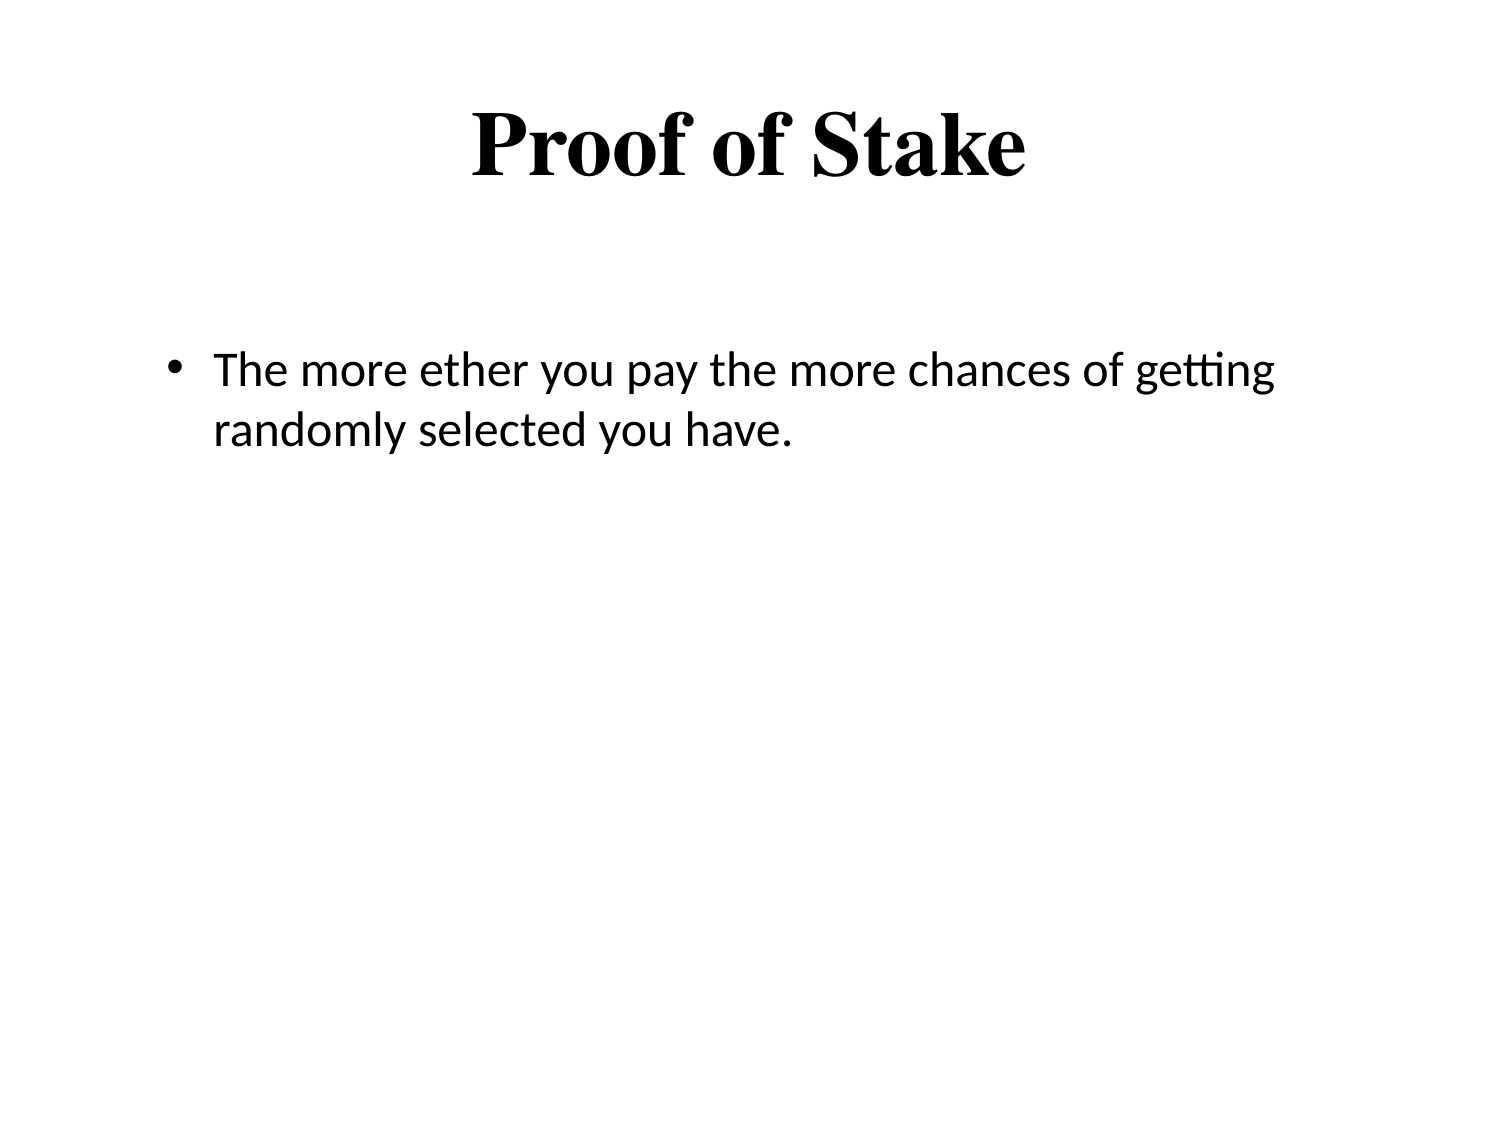

# Proof of Stake
The more ether you pay the more chances of getting randomly selected you have.